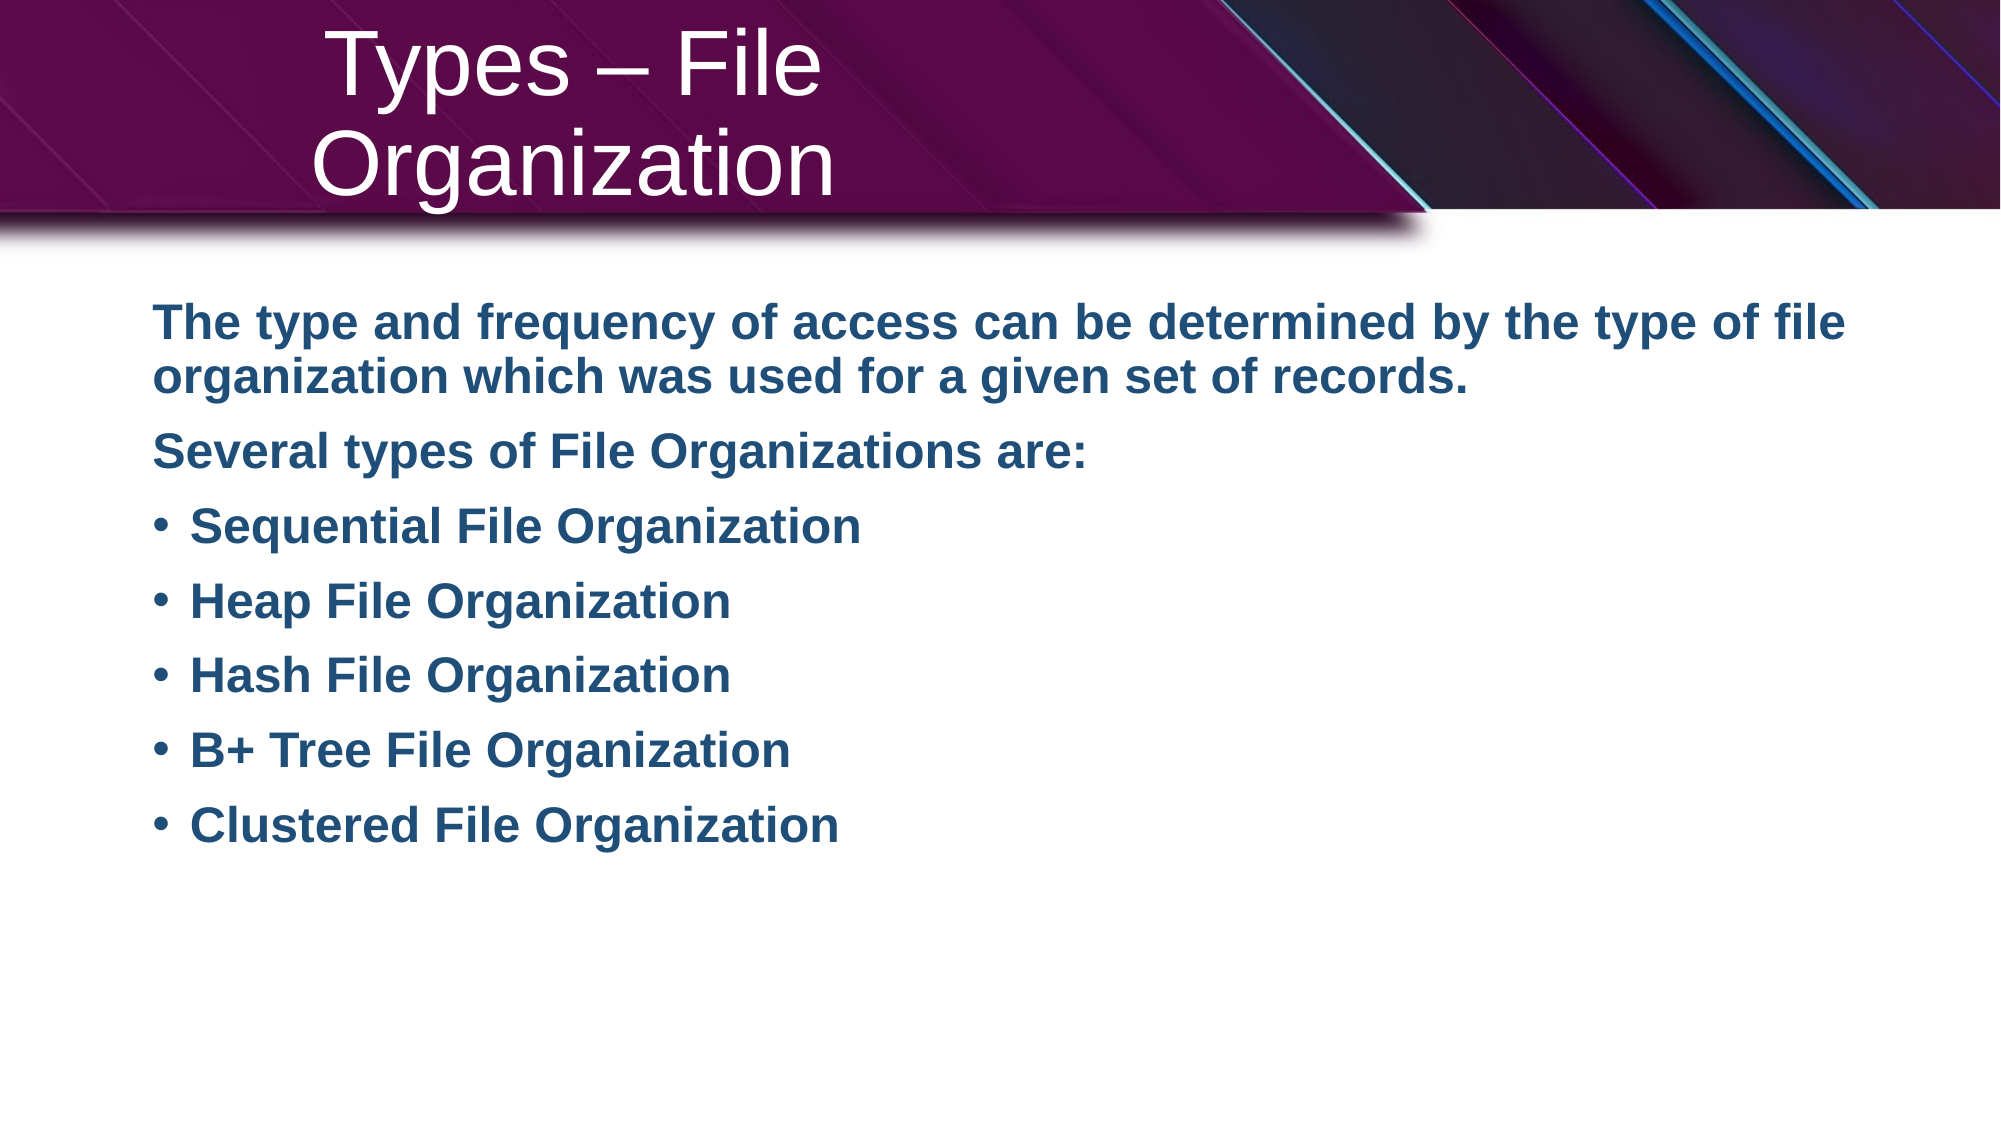

# Types – File Organization
The type and frequency of access can be determined by the type of file organization which was used for a given set of records.
Several types of File Organizations are:
Sequential File Organization
Heap File Organization
Hash File Organization
B+ Tree File Organization
Clustered File Organization